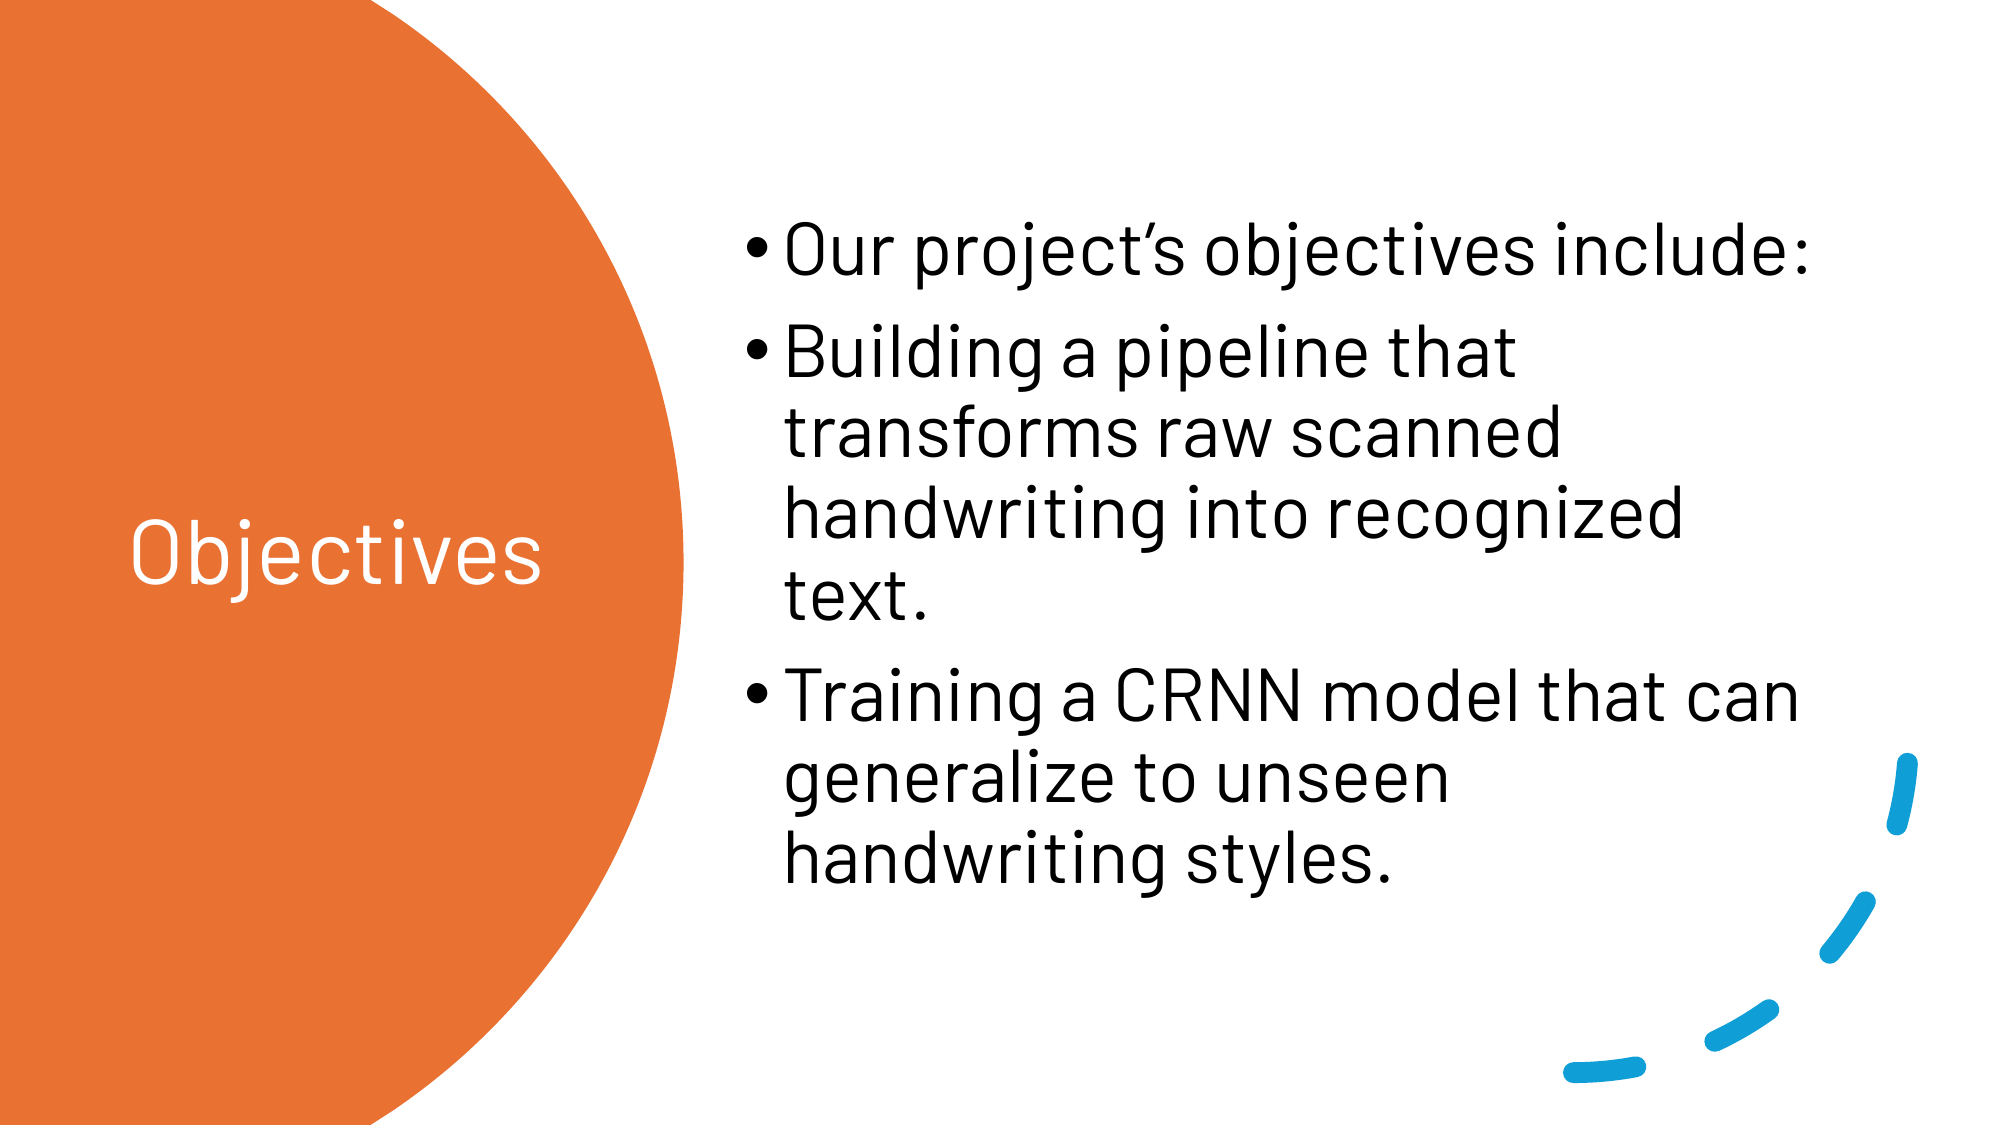

Our project’s objectives include:
Building a pipeline that transforms raw scanned handwriting into recognized text.
Training a CRNN model that can generalize to unseen handwriting styles.
# Objectives